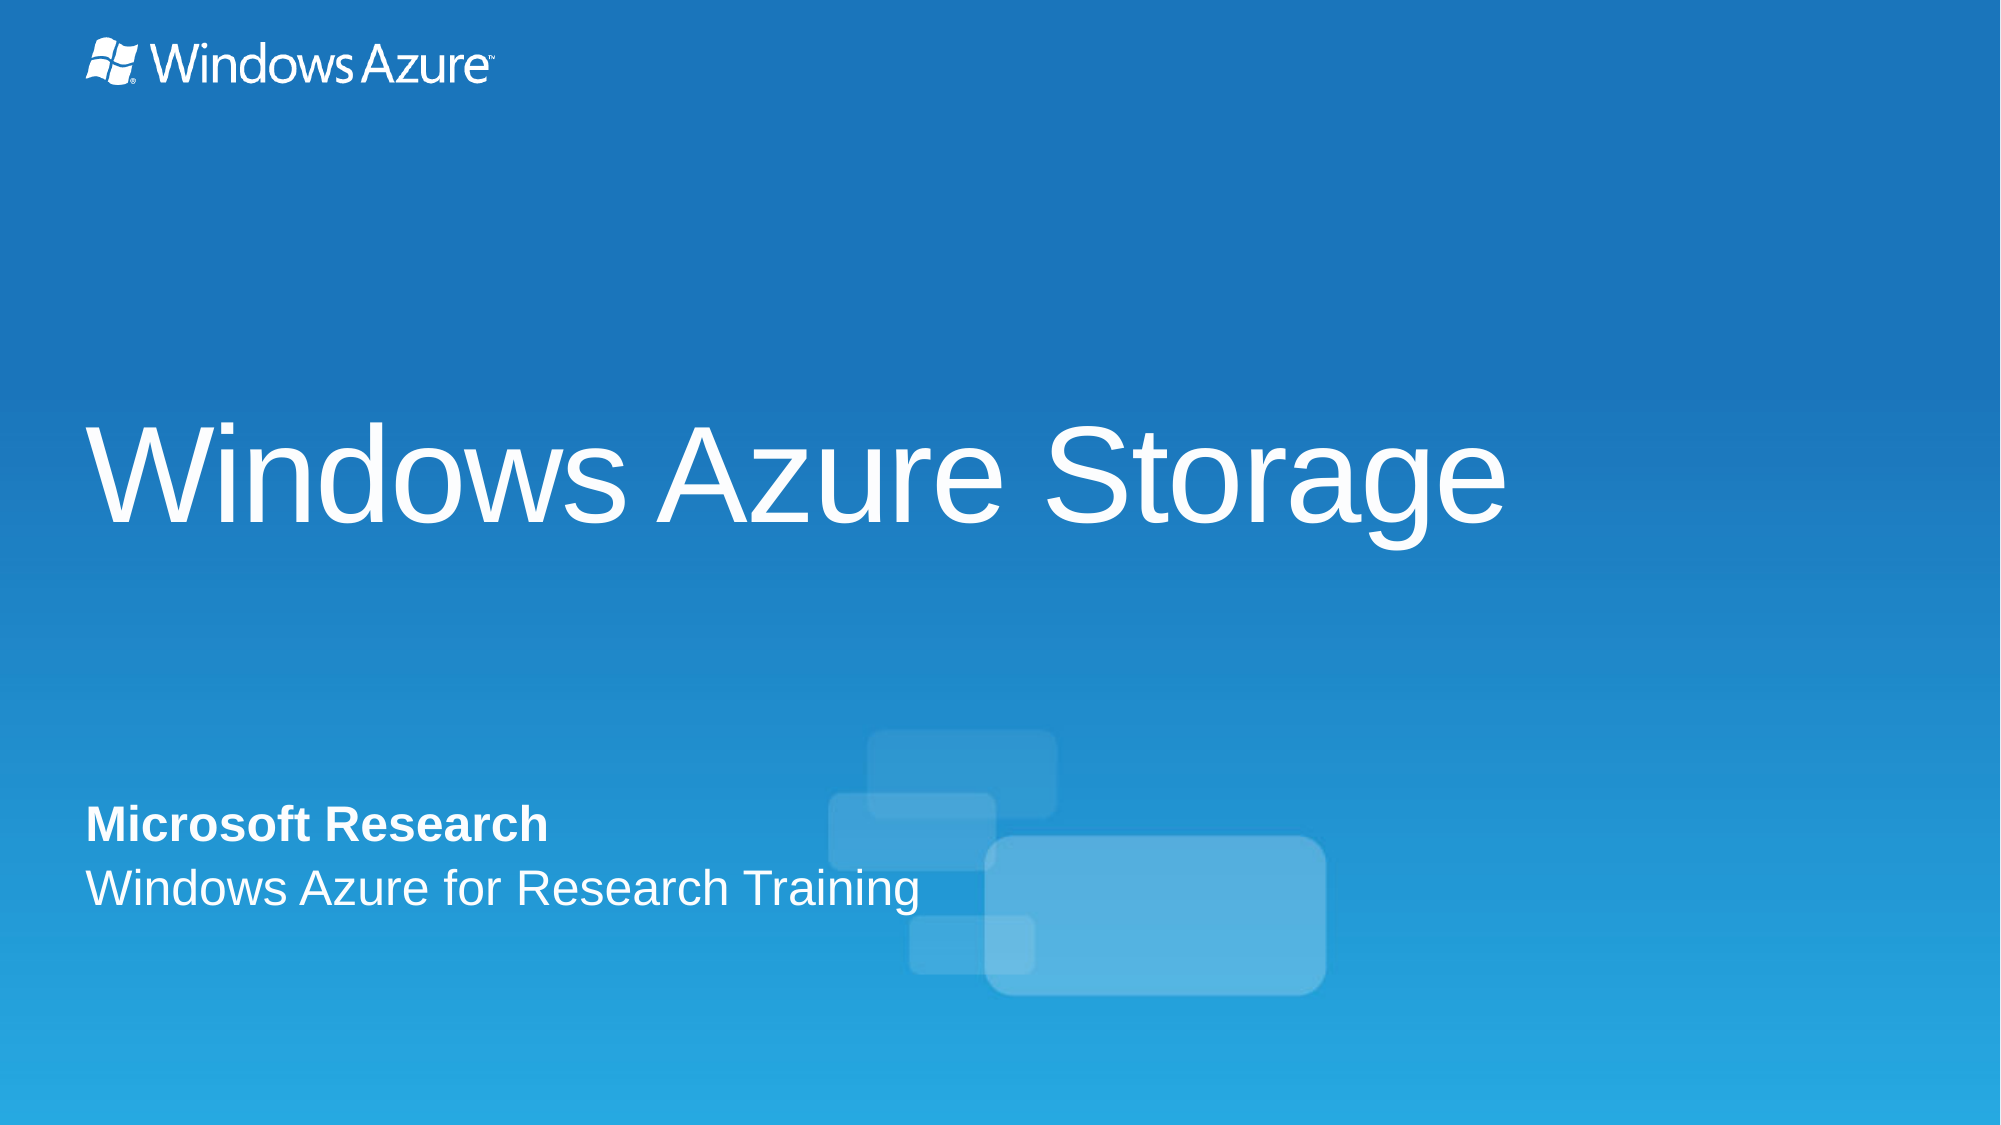

# Windows Azure Storage
Microsoft Research
Windows Azure for Research Training